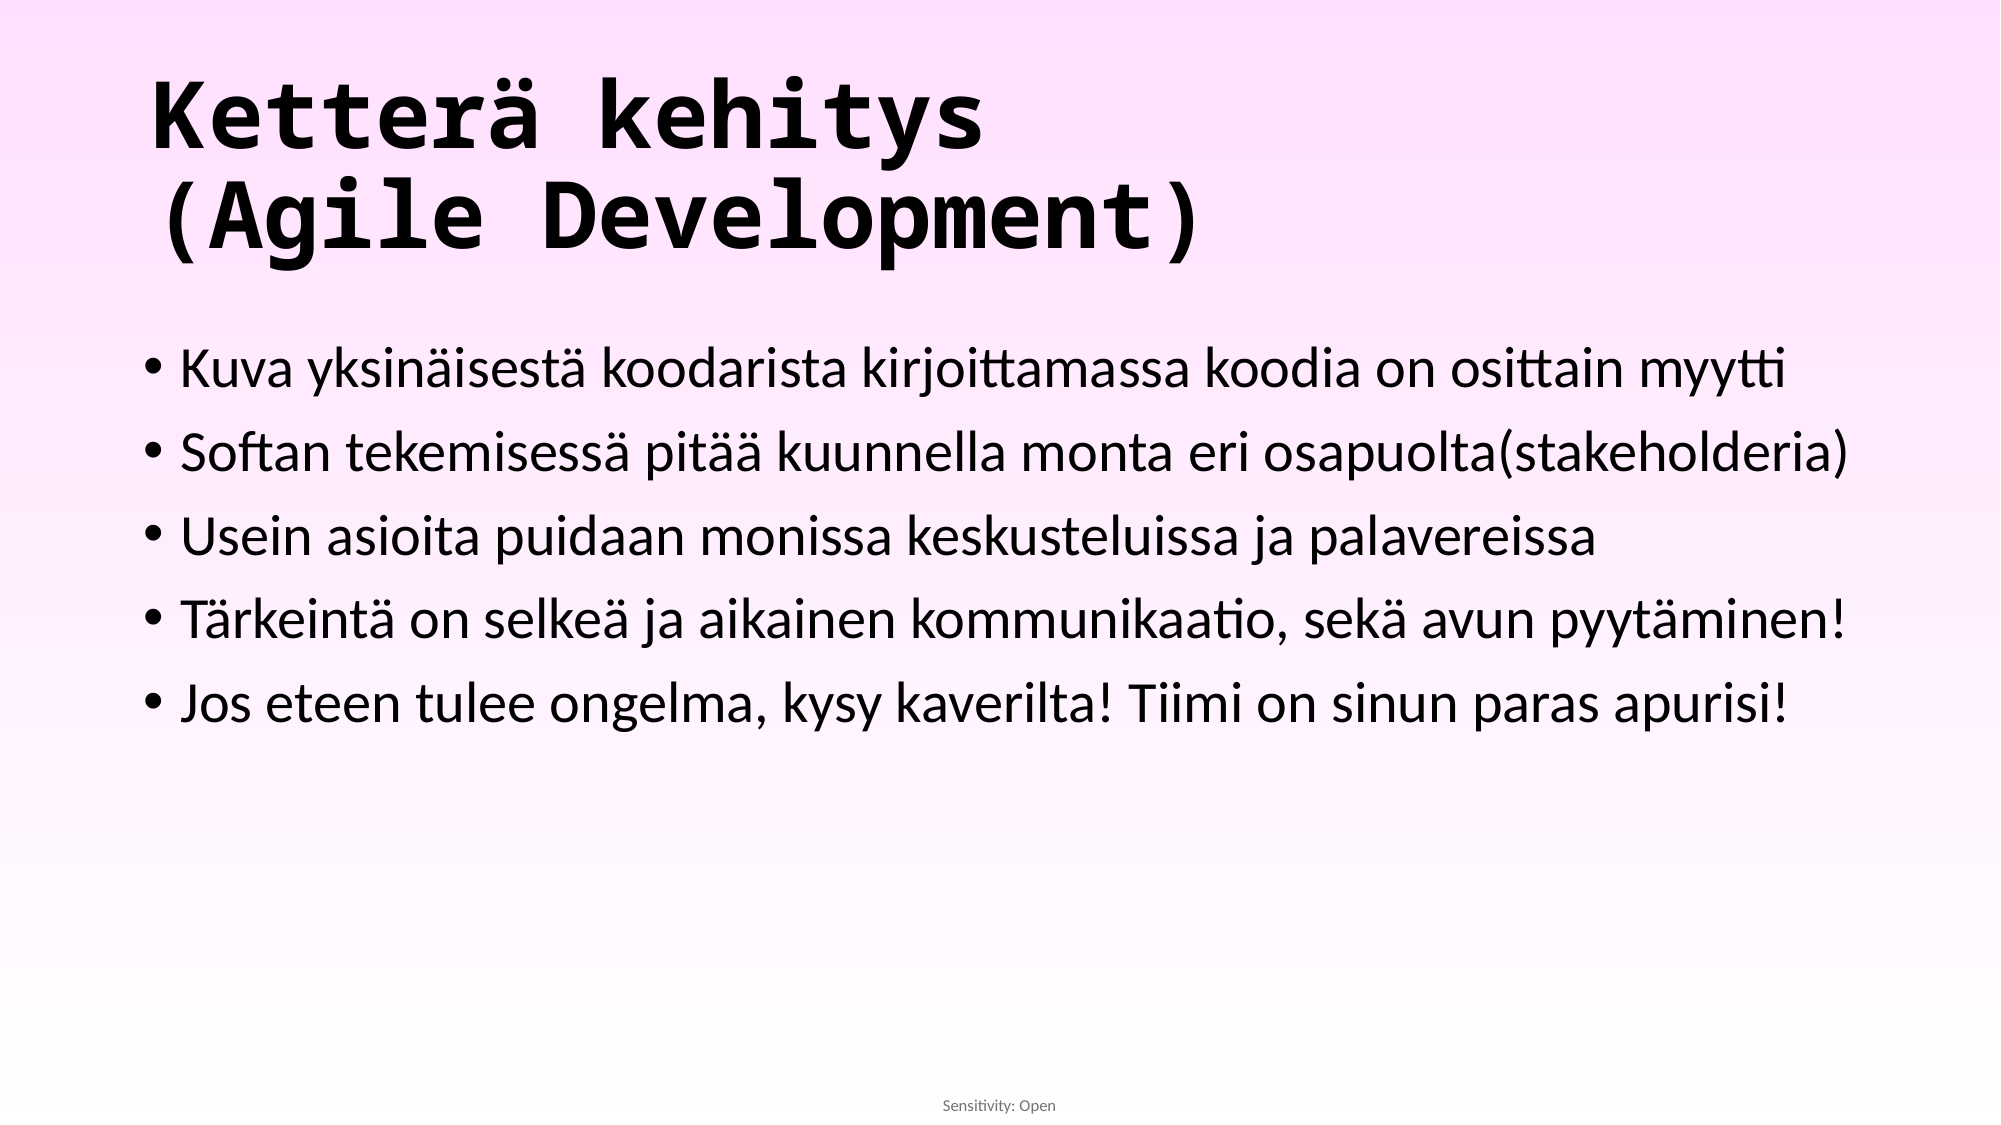

# Ketterä kehitys (Agile Development)
Kuva yksinäisestä koodarista kirjoittamassa koodia on osittain myytti
Softan tekemisessä pitää kuunnella monta eri osapuolta(stakeholderia)
Usein asioita puidaan monissa keskusteluissa ja palavereissa
Tärkeintä on selkeä ja aikainen kommunikaatio, sekä avun pyytäminen!
Jos eteen tulee ongelma, kysy kaverilta! Tiimi on sinun paras apurisi!